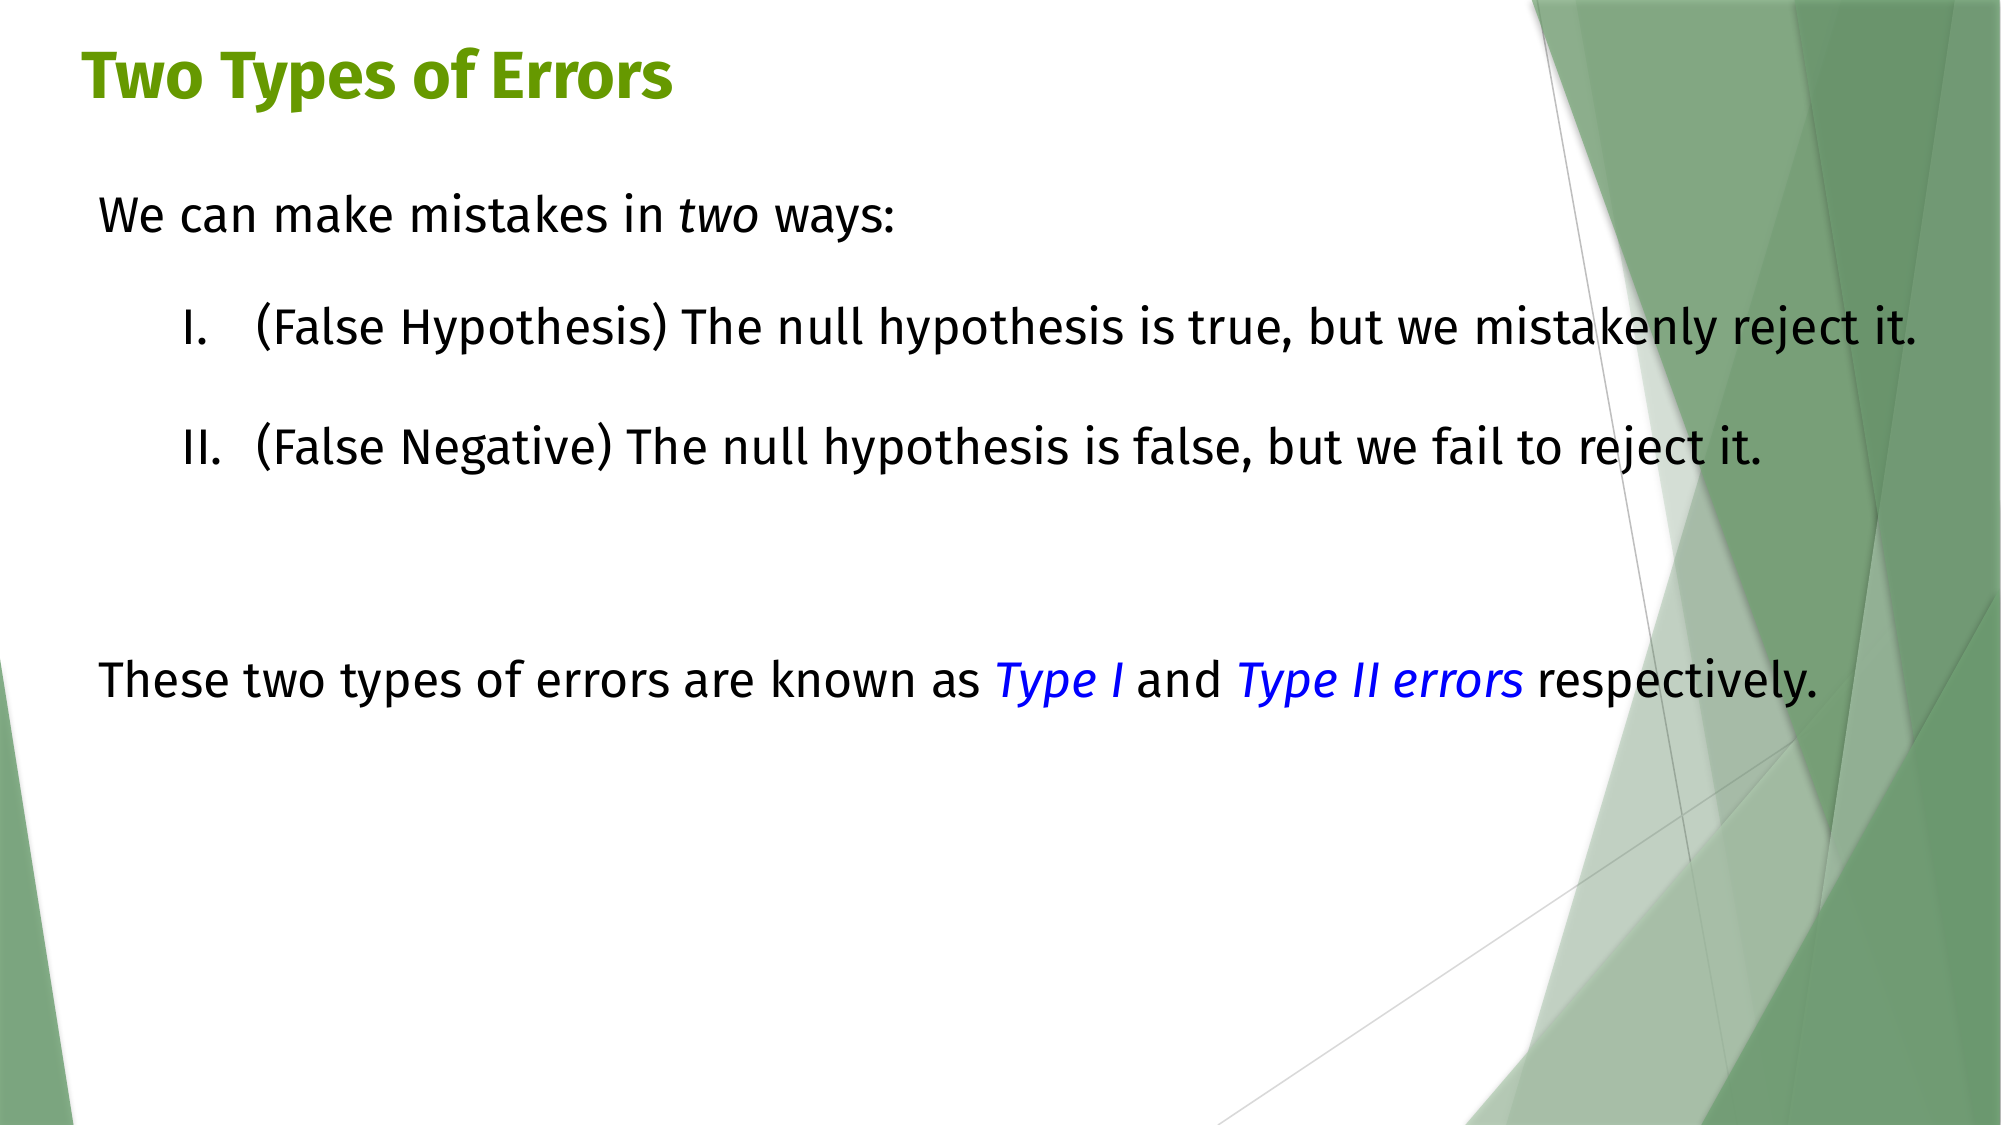

Two Types of Errors
We can make mistakes in two ways:
I.	(False Hypothesis) The null hypothesis is true, but we mistakenly reject it.

II.	(False Negative) The null hypothesis is false, but we fail to reject it.
These two types of errors are known as Type I and Type II errors respectively.